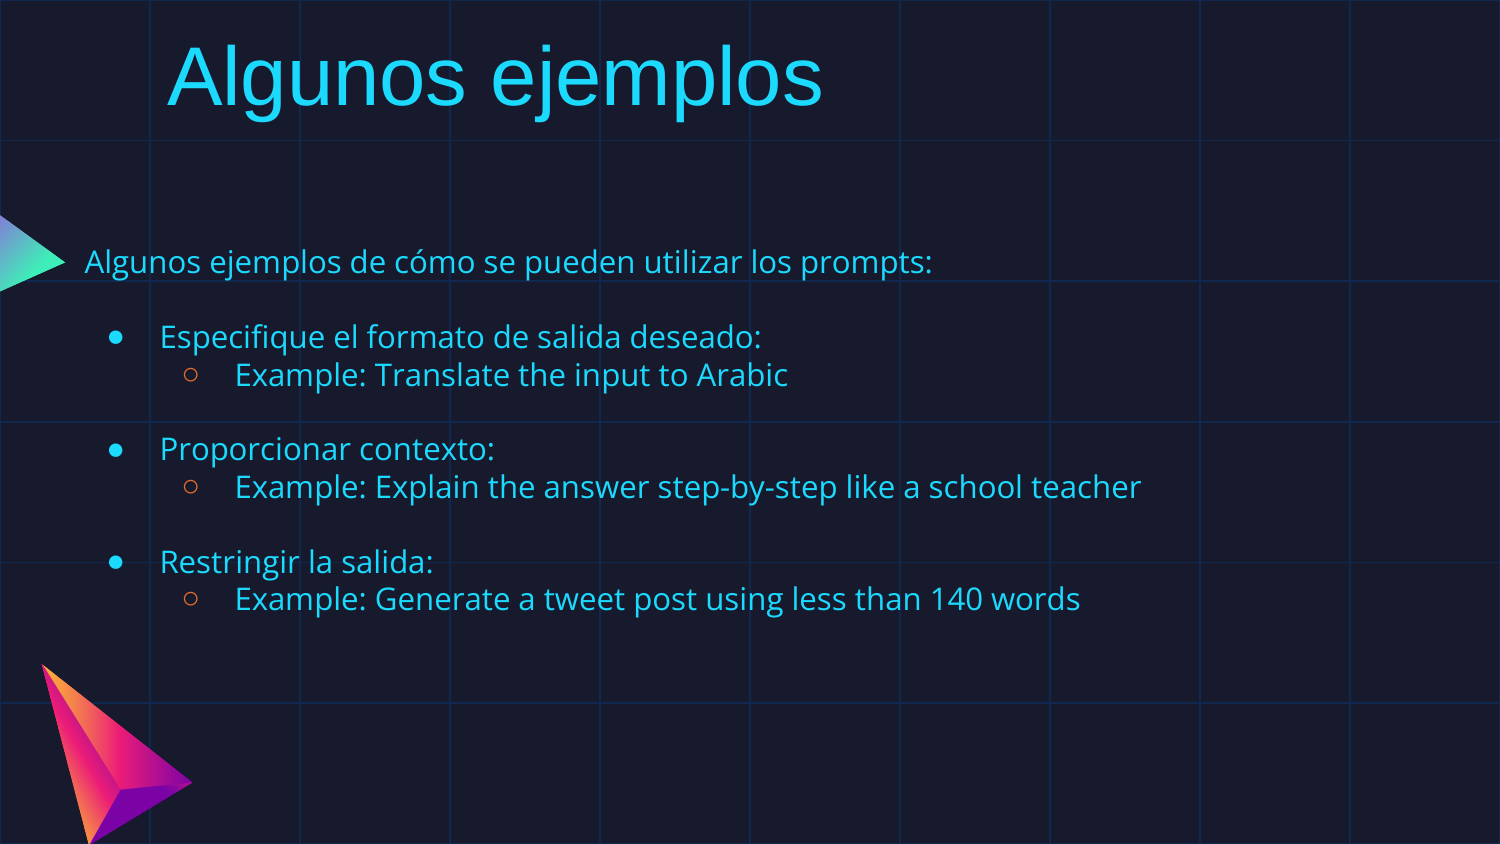

# Algunos ejemplos
Algunos ejemplos de cómo se pueden utilizar los prompts:

Especifique el formato de salida deseado:
Example: Translate the input to Arabic

Proporcionar contexto:
Example: Explain the answer step-by-step like a school teacher

Restringir la salida:
Example: Generate a tweet post using less than 140 words